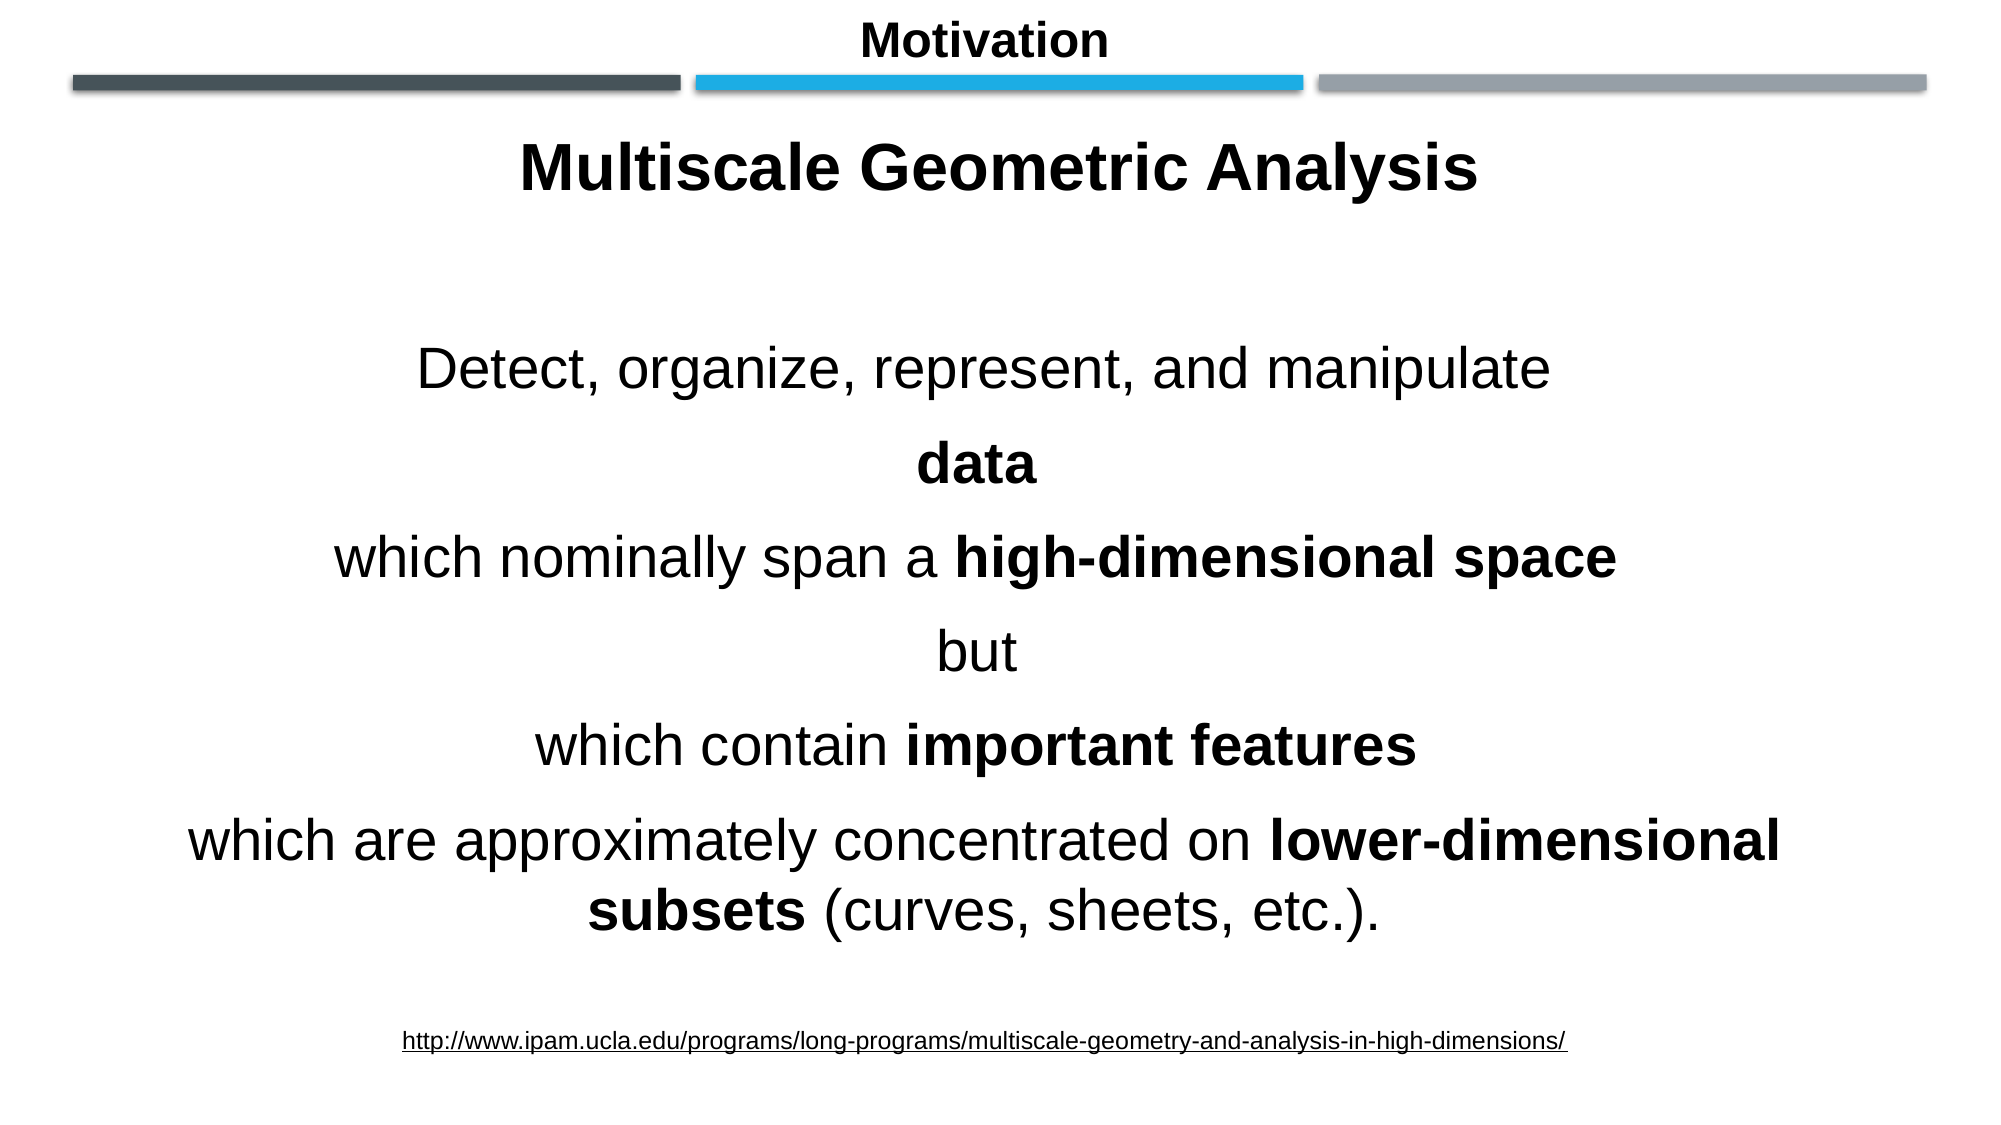

Motivation
Multiscale Geometric Analysis
Detect, organize, represent, and manipulate
data
which nominally span a high-dimensional space
but
which contain important features
which are approximately concentrated on lower-dimensional subsets (curves, sheets, etc.).

http://www.ipam.ucla.edu/programs/long-programs/multiscale-geometry-and-analysis-in-high-dimensions/